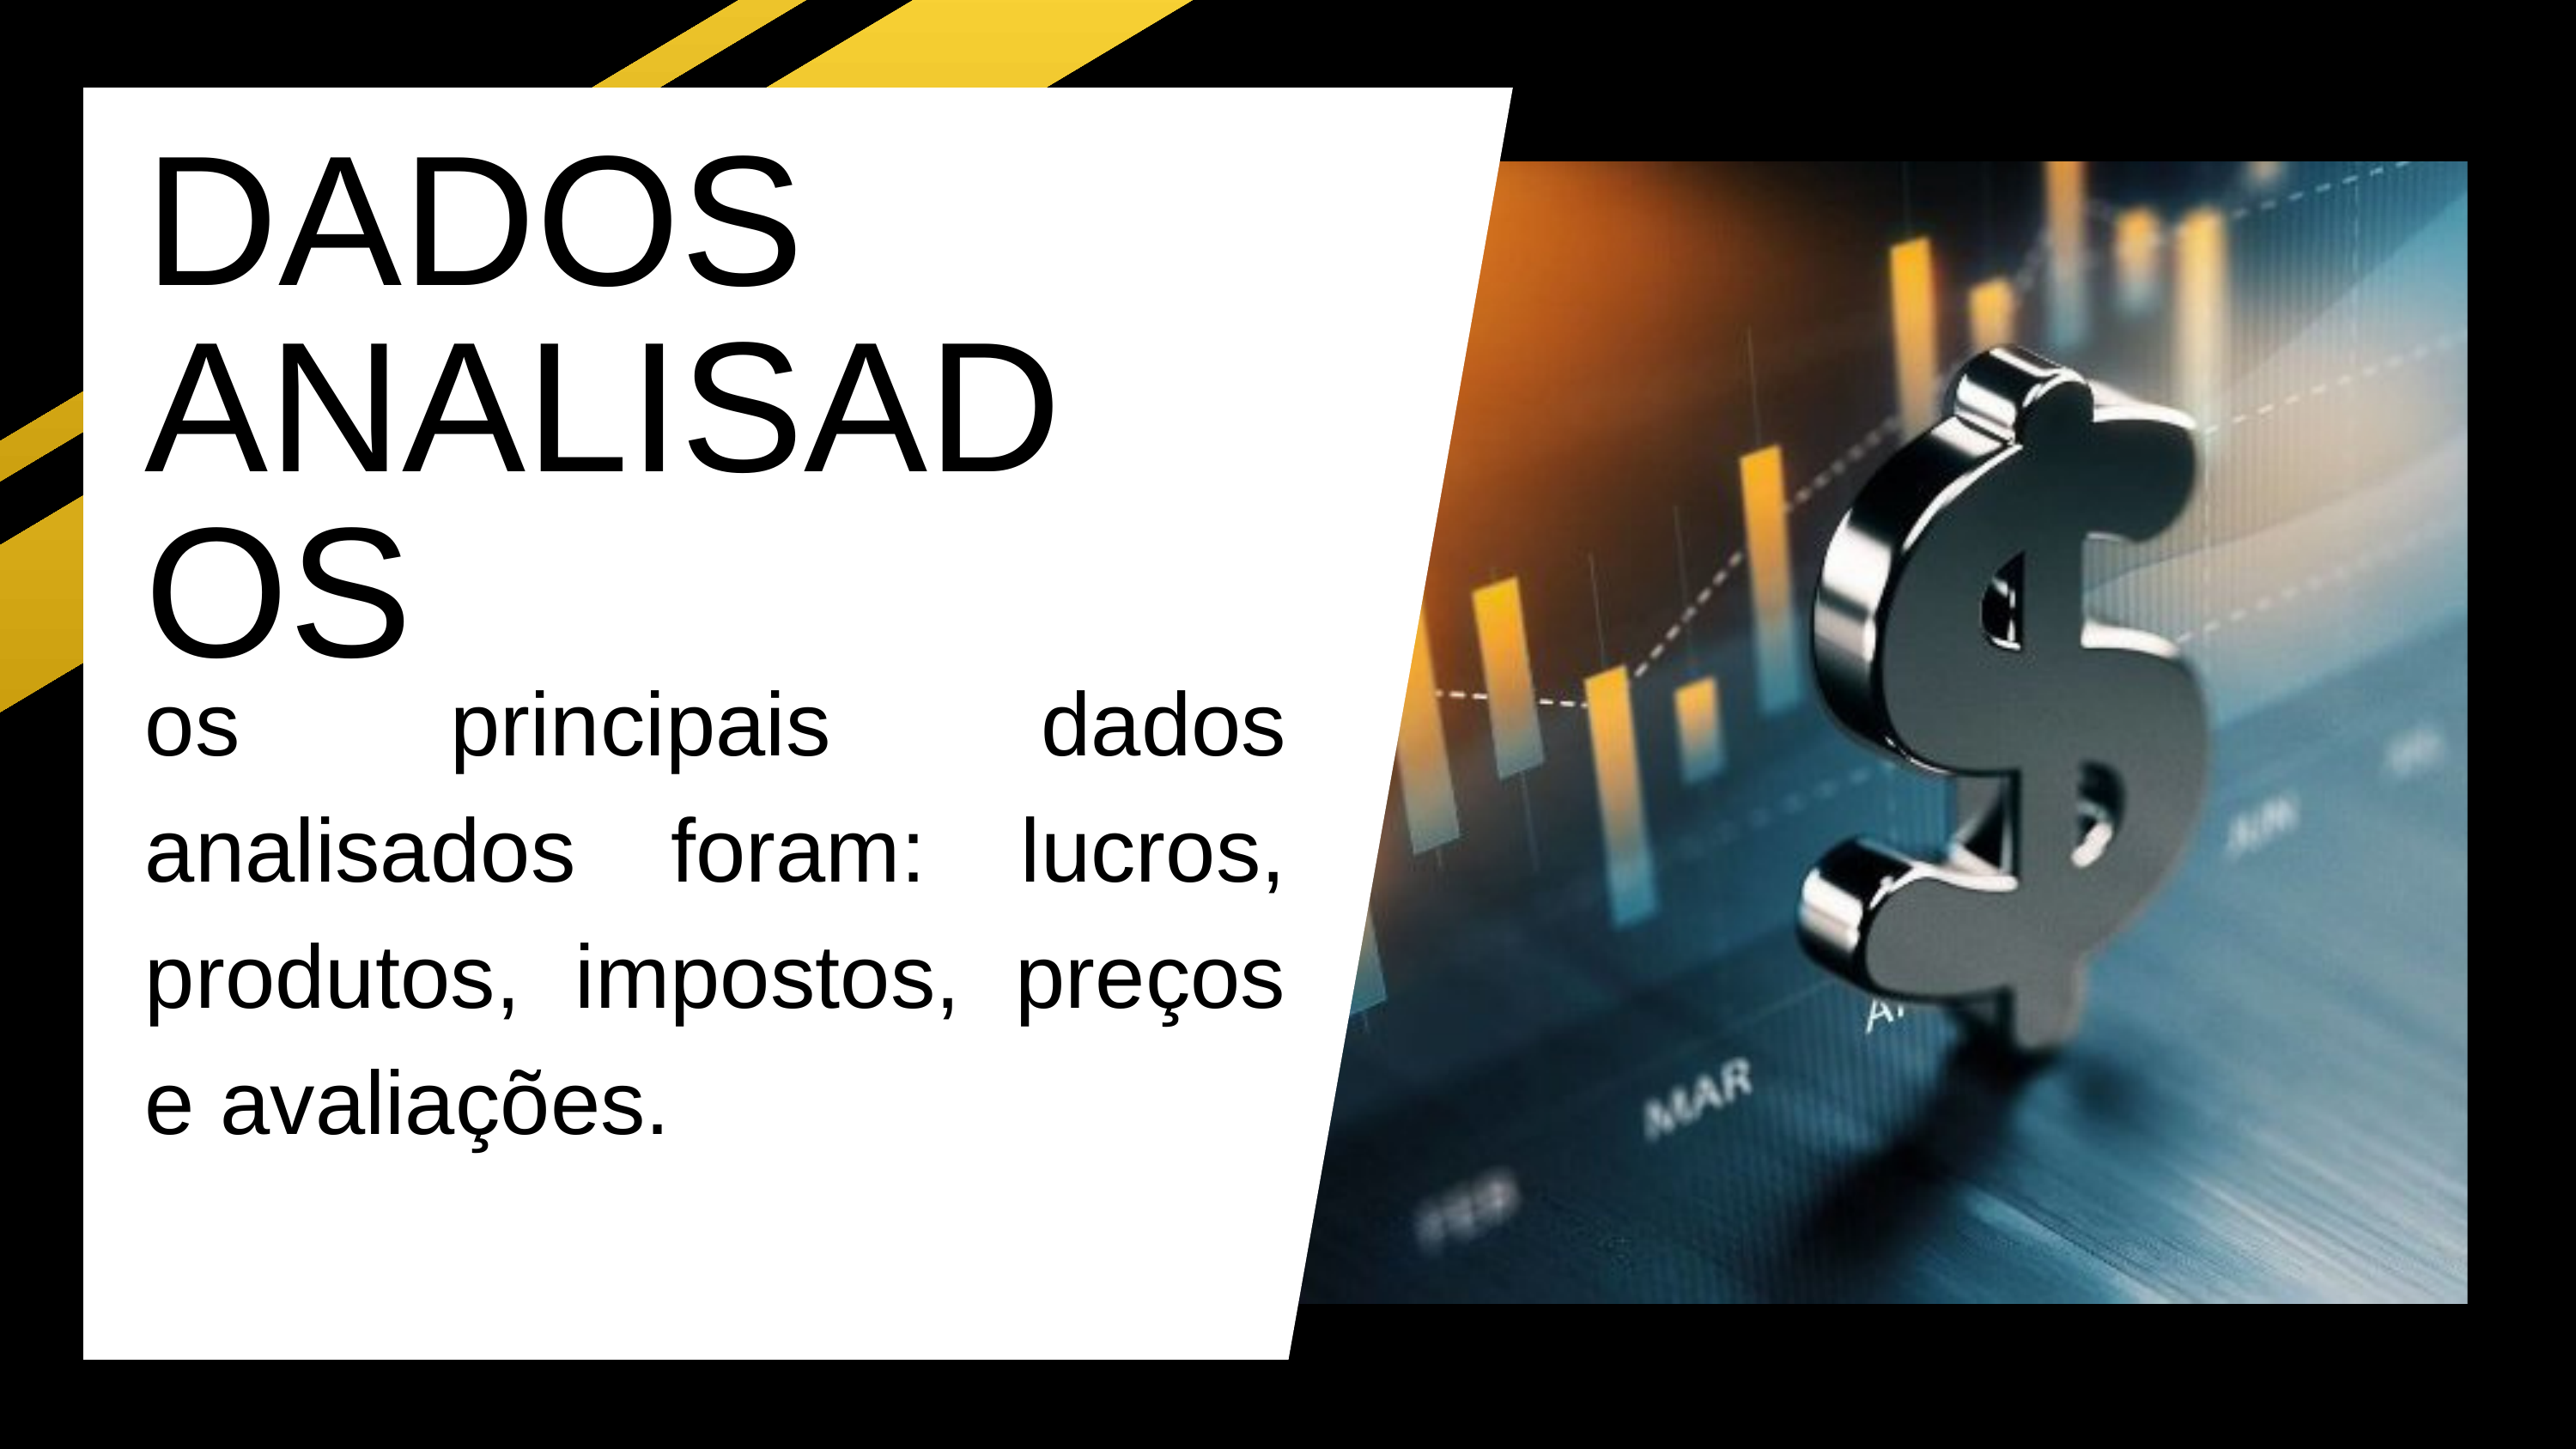

DADOS ANALISADOS

os principais dados analisados foram: lucros, produtos, impostos, preços e avaliações.